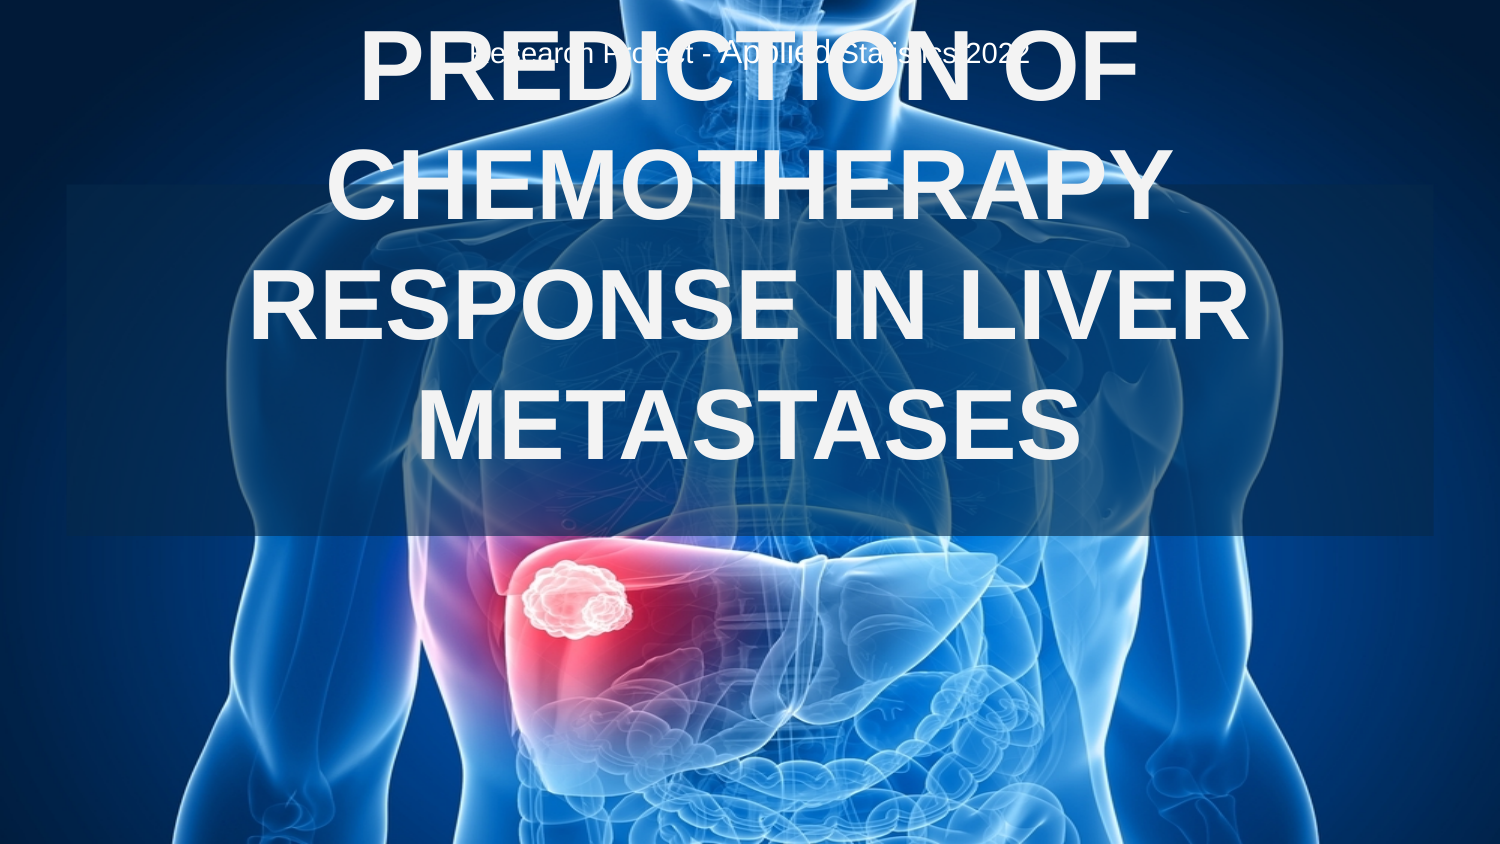

Research Project - Applied Statistics 2022

# PREDICTION OF CHEMOTHERAPY RESPONSE IN LIVER METASTASES